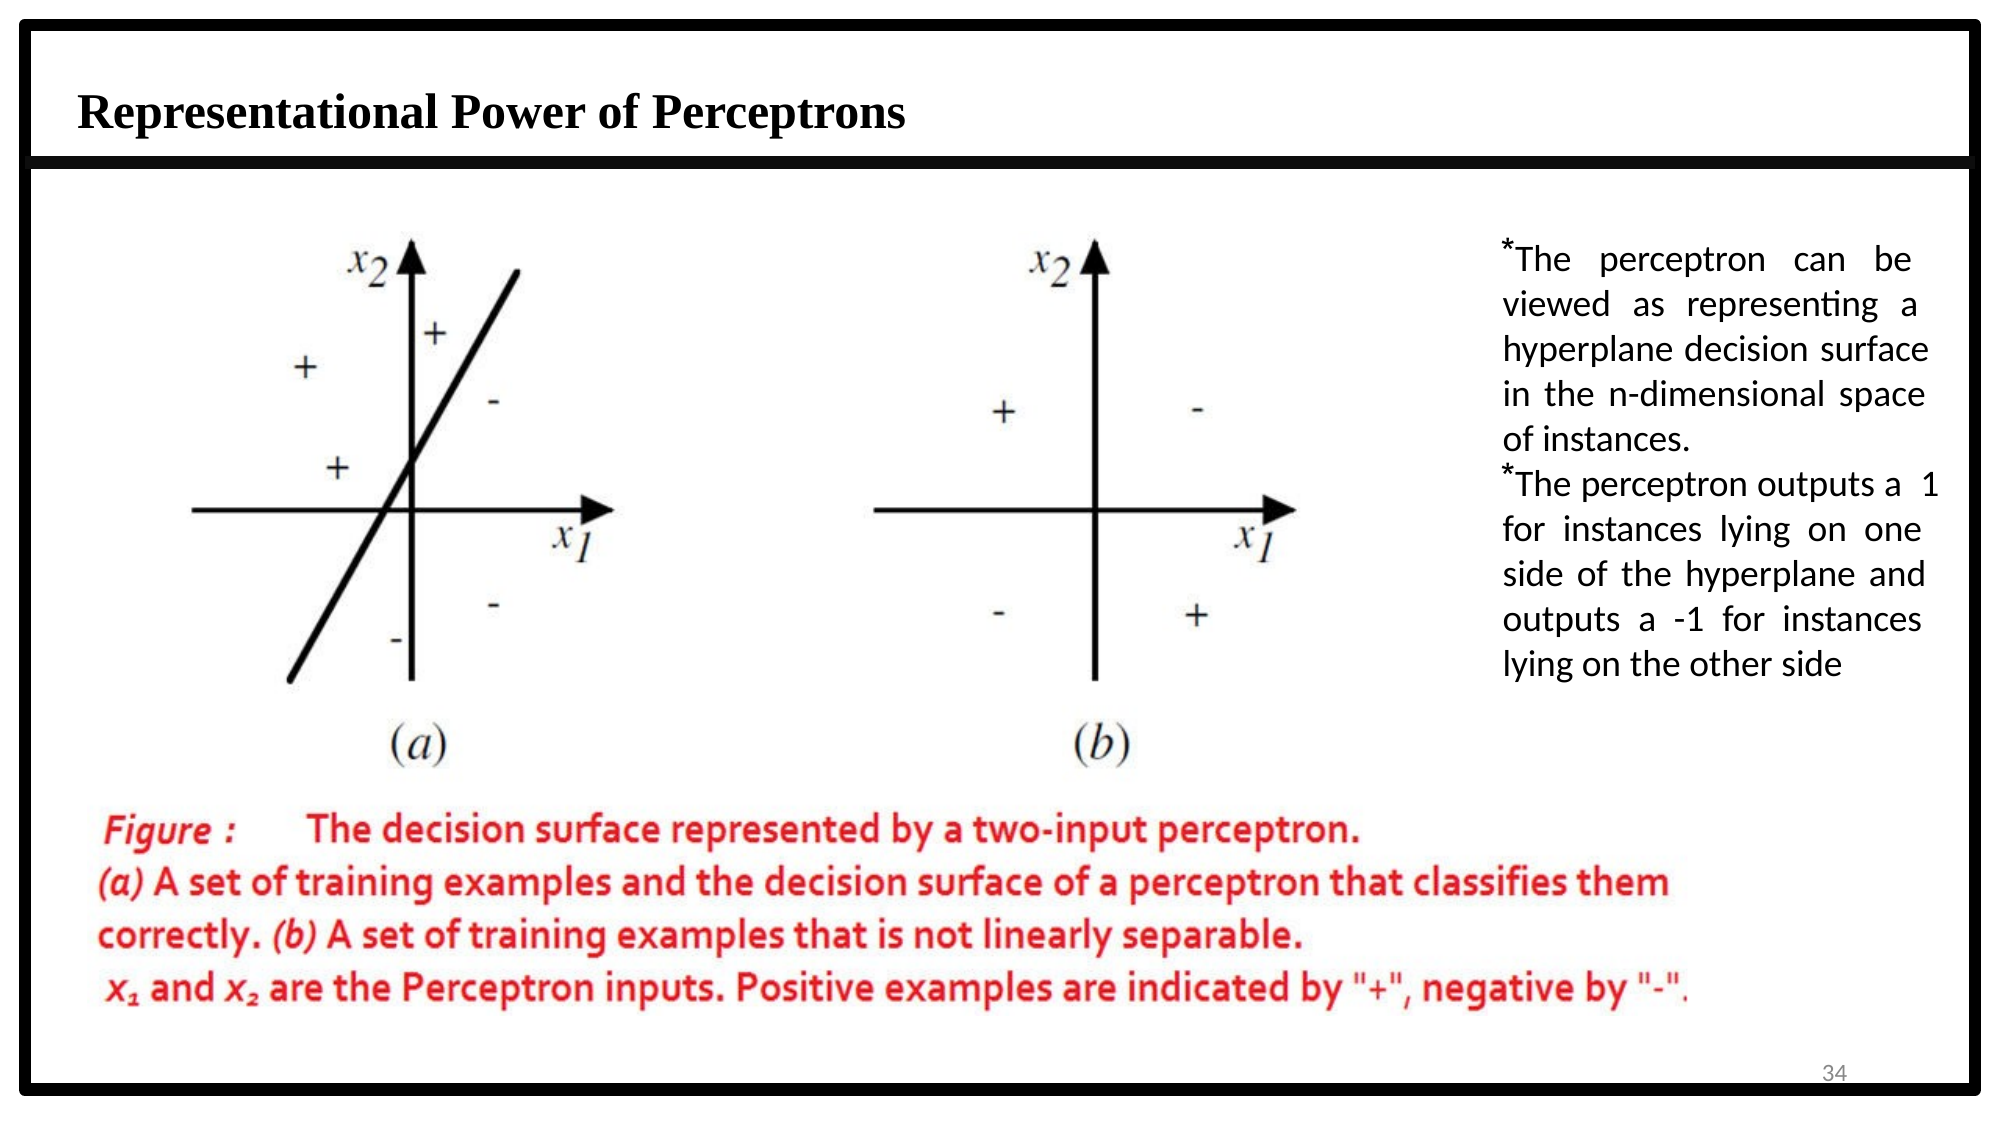

# Representational Power of Perceptrons

The perceptron can be  viewed as representing a  hyperplane decision surface  in the n-dimensional space  of instances.
The perceptron outputs a  1 for instances lying on one  side of the hyperplane and  outputs a -1 for instances  lying on the other side
34